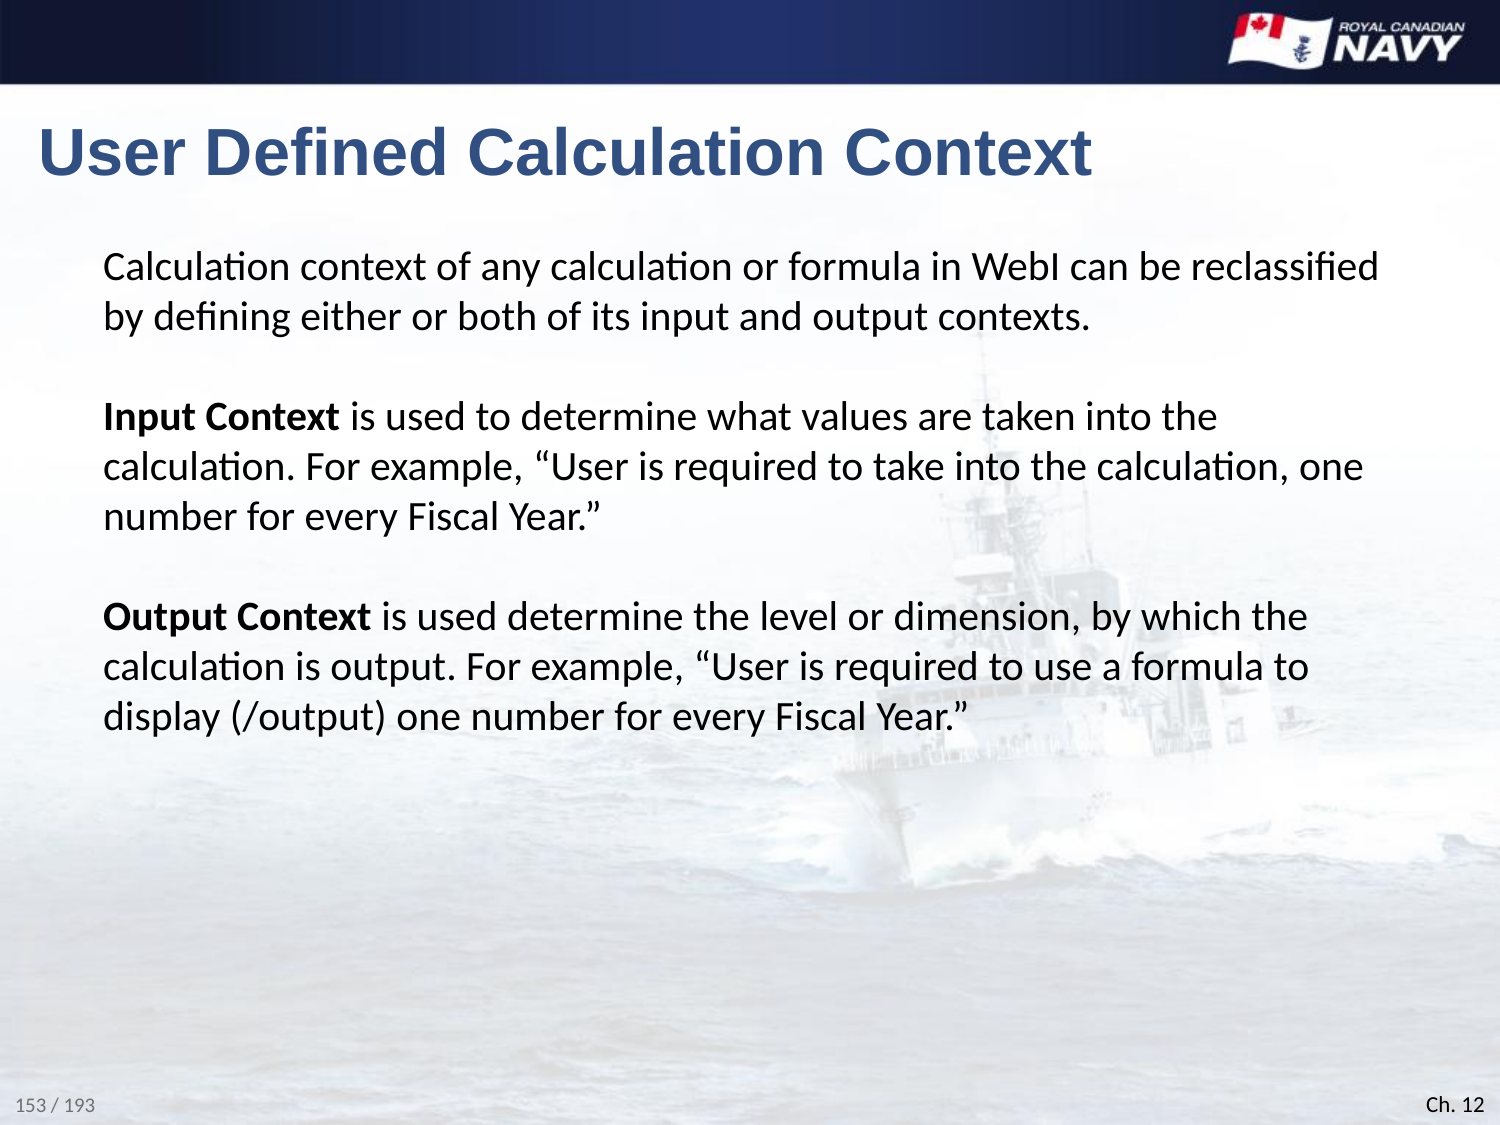

# User Defined Calculation Context
Calculation context of any calculation or formula in WebI can be reclassified by defining either or both of its input and output contexts.

Input Context is used to determine what values are taken into the calculation. For example, “User is required to take into the calculation, one number for every Fiscal Year.”

Output Context is used determine the level or dimension, by which the calculation is output. For example, “User is required to use a formula to display (/output) one number for every Fiscal Year.”
Ch. 12
153 / 193